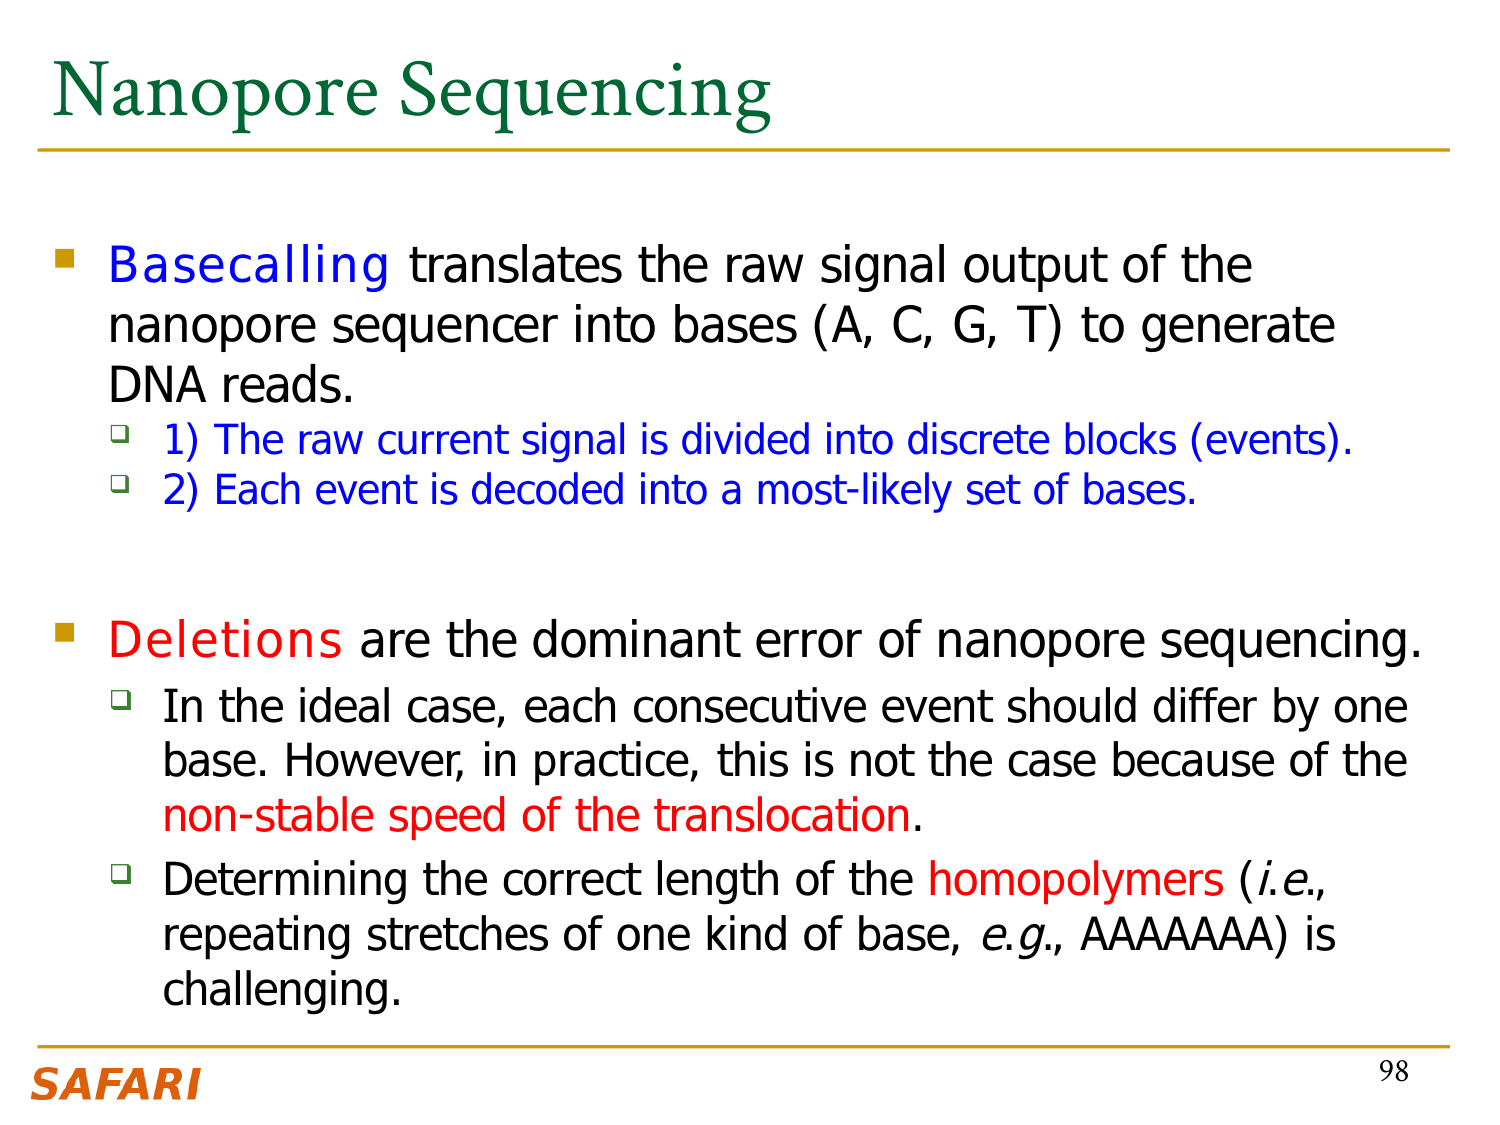

# Nanopore Sequencing
Basecalling translates the raw signal output of the nanopore sequencer into bases (A, C, G, T) to generate DNA reads.
1) The raw current signal is divided into discrete blocks (events).
2) Each event is decoded into a most-likely set of bases.

Deletions are the dominant error of nanopore sequencing.
In the ideal case, each consecutive event should differ by one base. However, in practice, this is not the case because of the non-stable speed of the translocation.
Determining the correct length of the homopolymers (i.e., repeating stretches of one kind of base, e.g., AAAAAAA) is challenging.

98